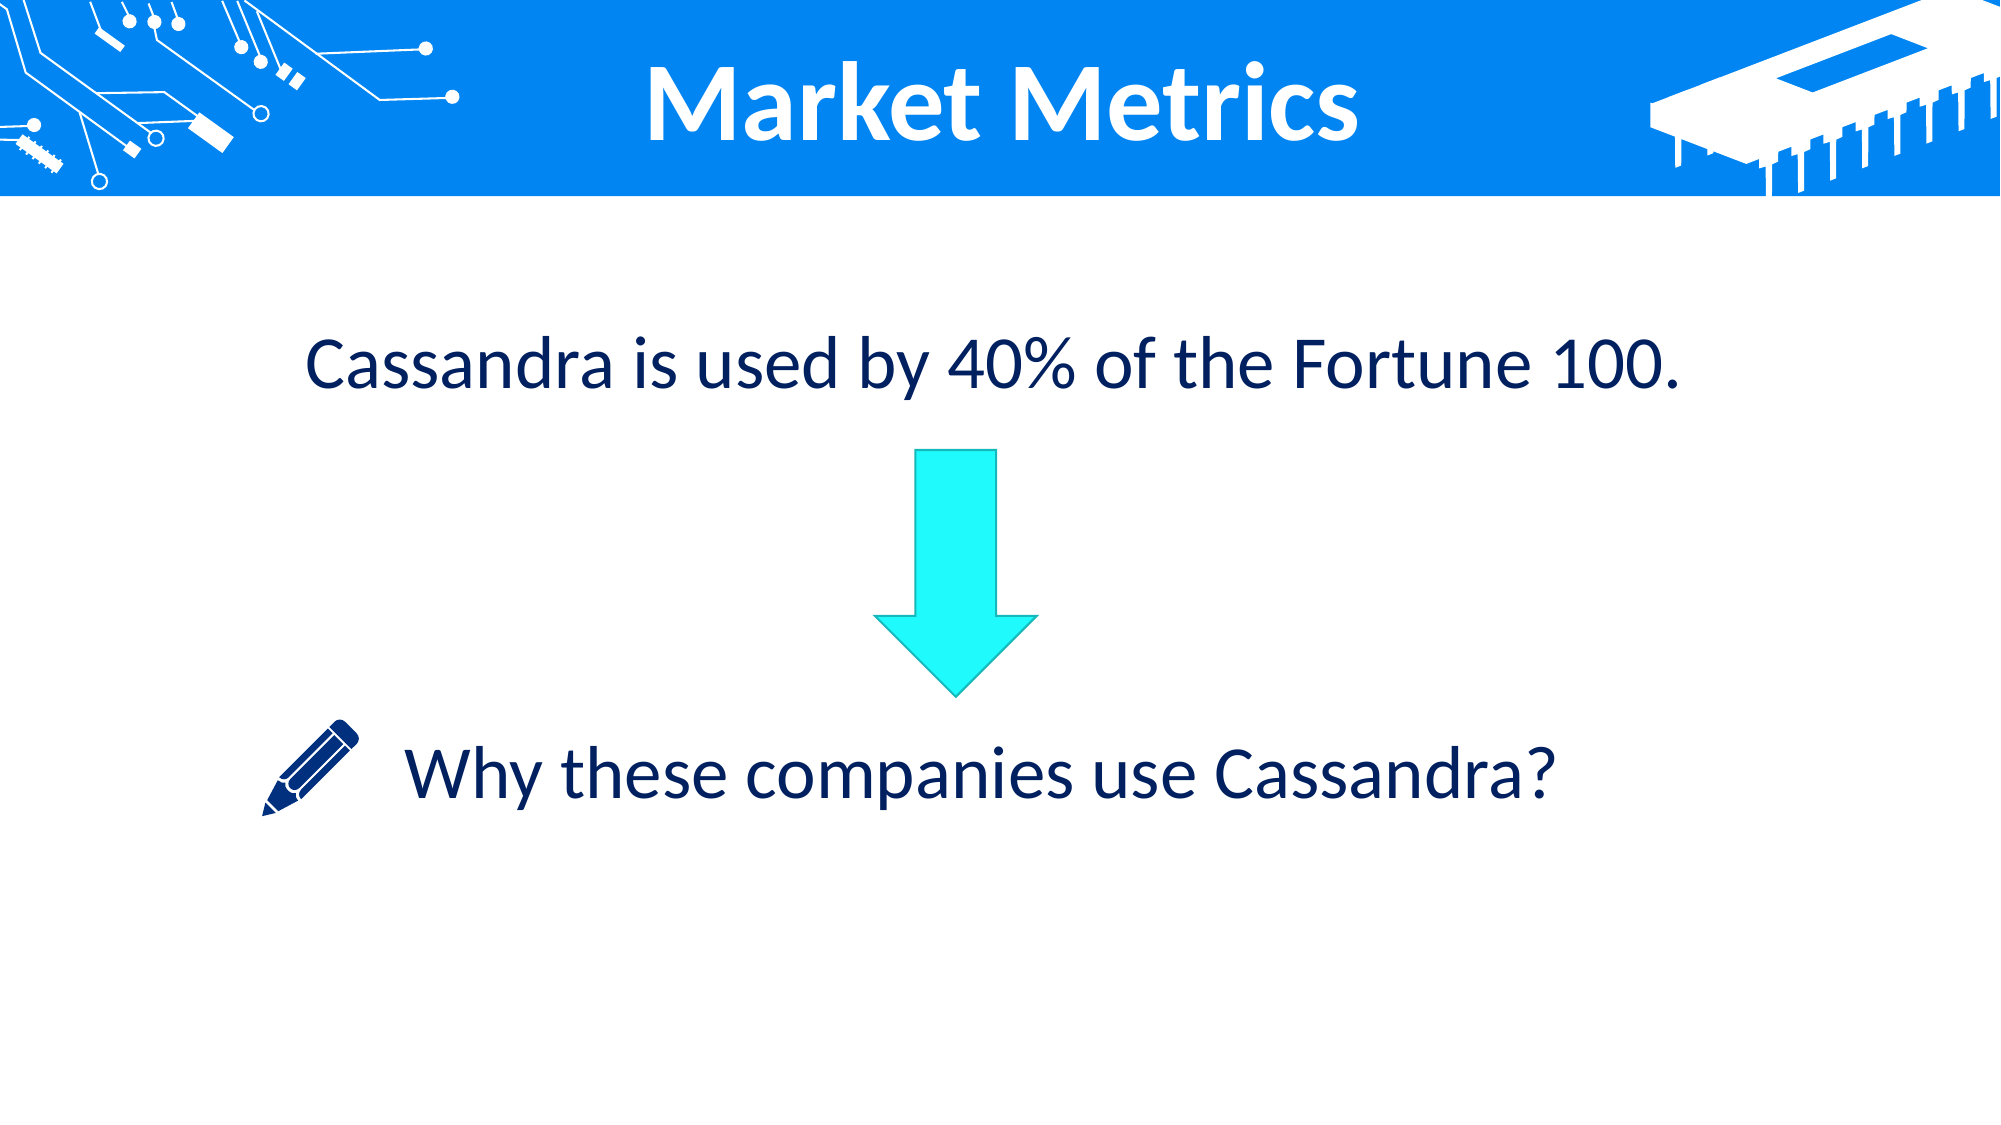

Market Metrics
Cassandra is used by 40% of the Fortune 100.

Why these companies use Cassandra?